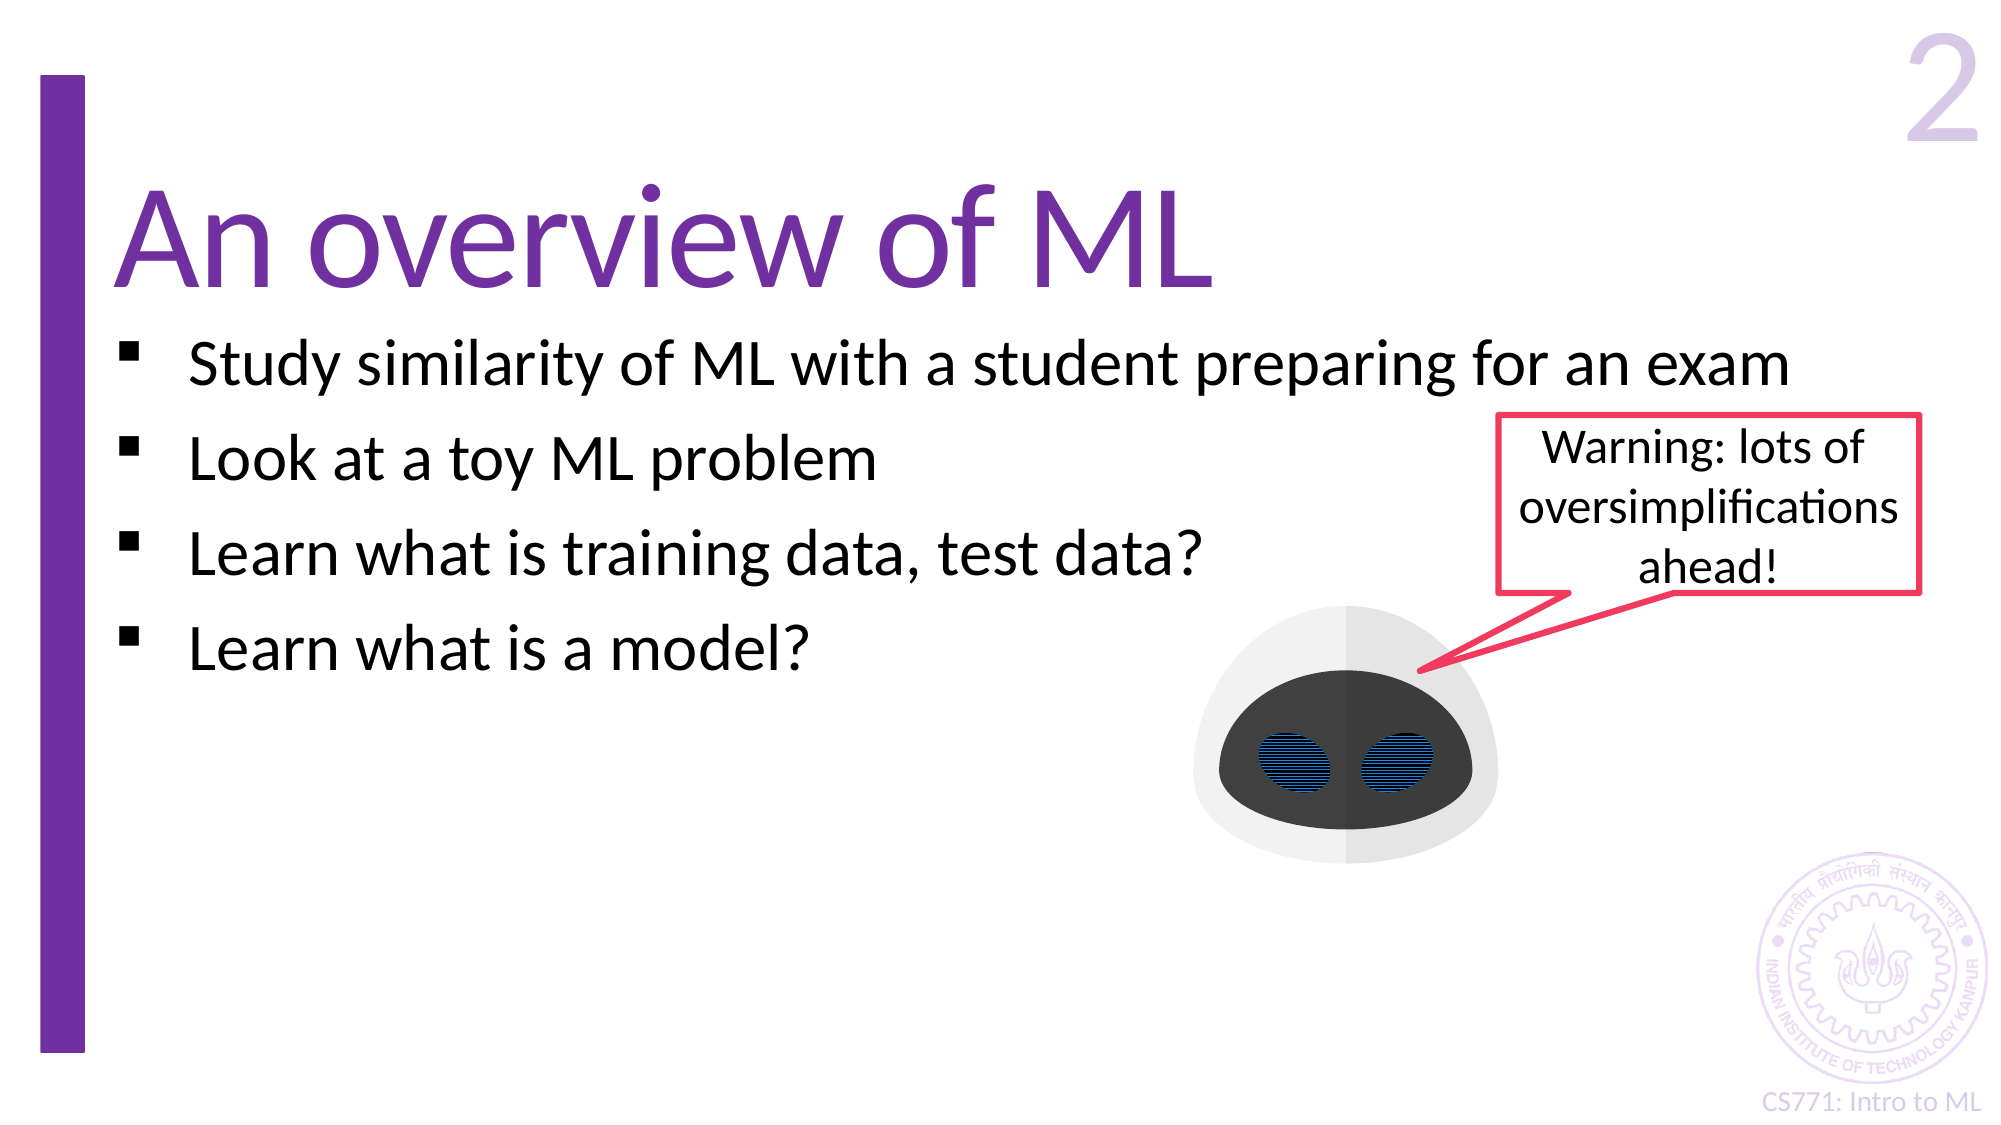

2
# An overview of ML
Study similarity of ML with a student preparing for an exam
Look at a toy ML problem
Learn what is training data, test data?
Learn what is a model?
Warning: lots of  oversimplifications ahead!